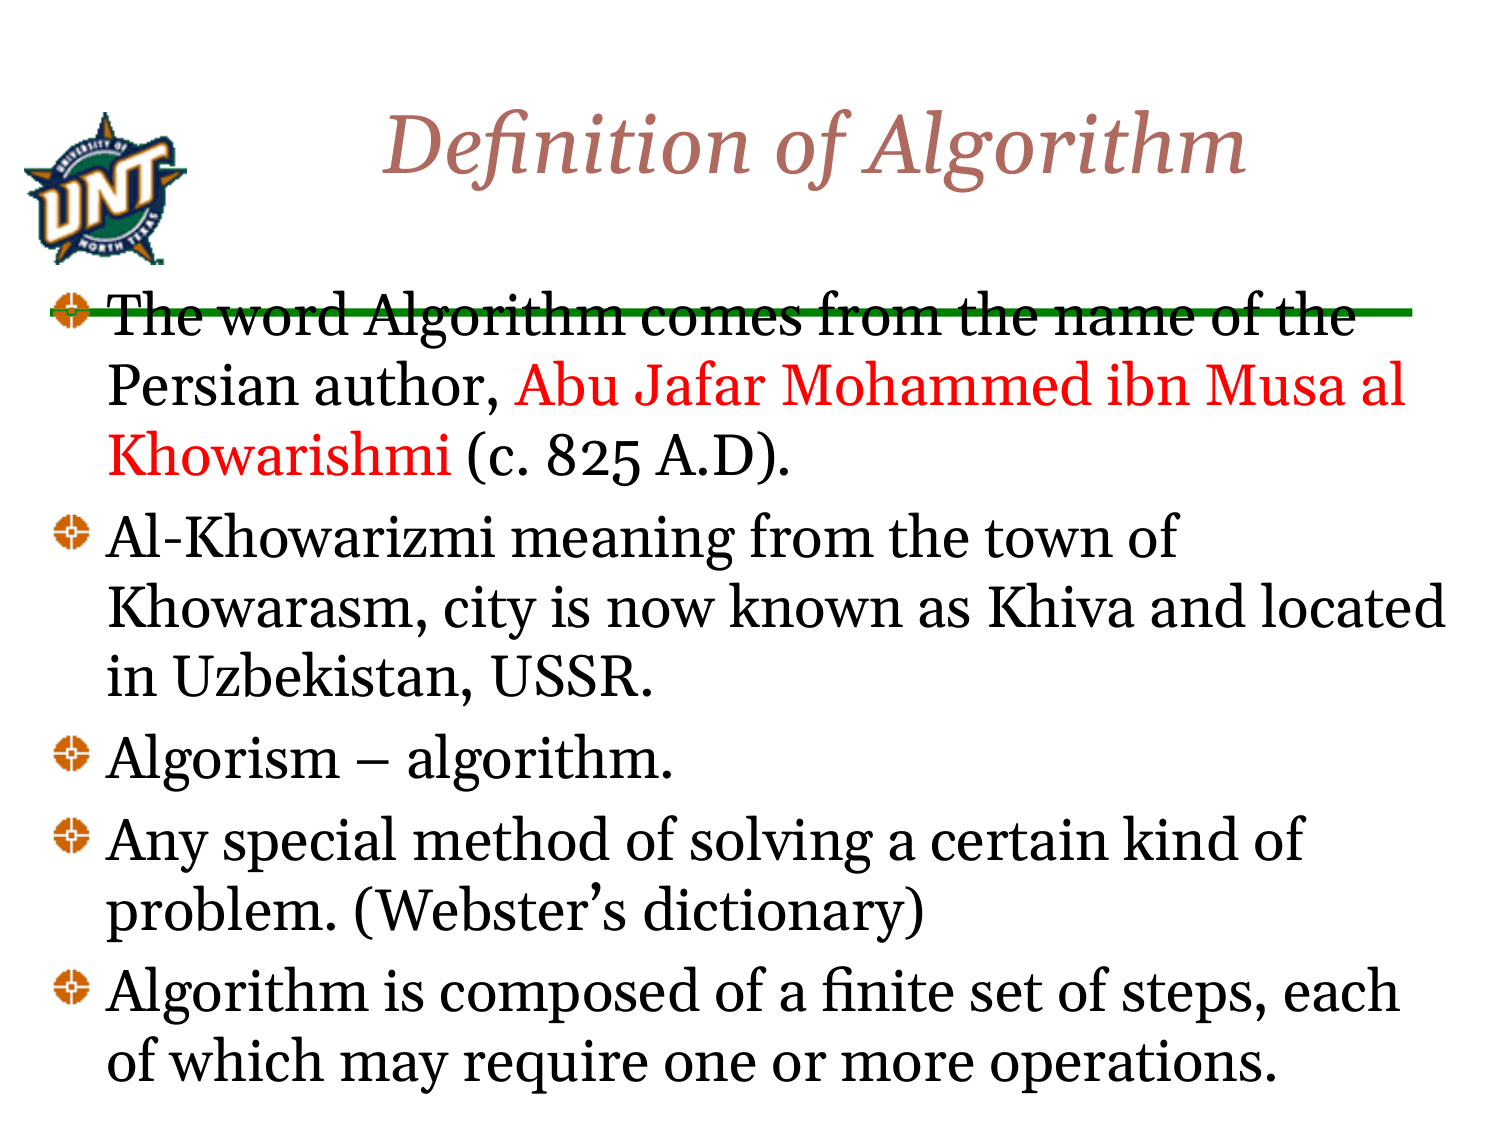

# Definition of Algorithm
The word Algorithm comes from the name of the Persian author, Abu Jafar Mohammed ibn Musa al Khowarishmi (c. 825 A.D).
Al-Khowarizmi meaning from the town of Khowarasm, city is now known as Khiva and located in Uzbekistan, USSR.
Algorism – algorithm.
Any special method of solving a certain kind of problem. (Webster’s dictionary)
Algorithm is composed of a finite set of steps, each of which may require one or more operations.